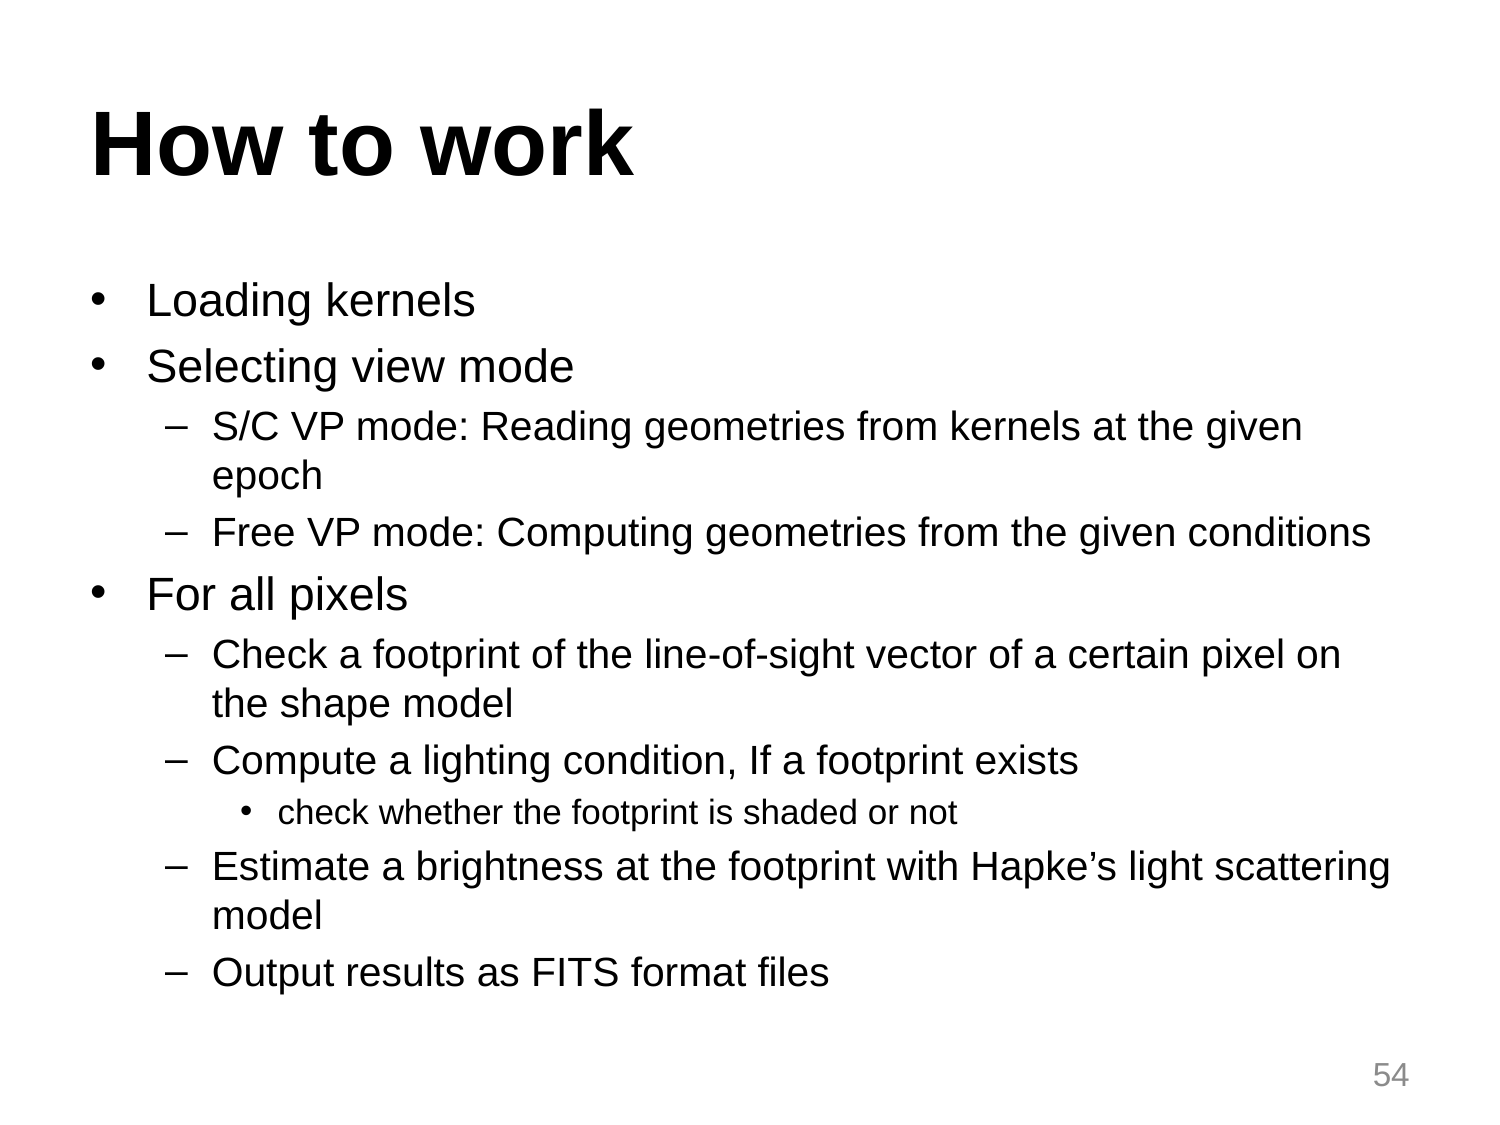

# How to work
Loading kernels
Selecting view mode
S/C VP mode: Reading geometries from kernels at the given epoch
Free VP mode: Computing geometries from the given conditions
For all pixels
Check a footprint of the line-of-sight vector of a certain pixel on the shape model
Compute a lighting condition, If a footprint exists
check whether the footprint is shaded or not
Estimate a brightness at the footprint with Hapke’s light scattering model
Output results as FITS format files
54